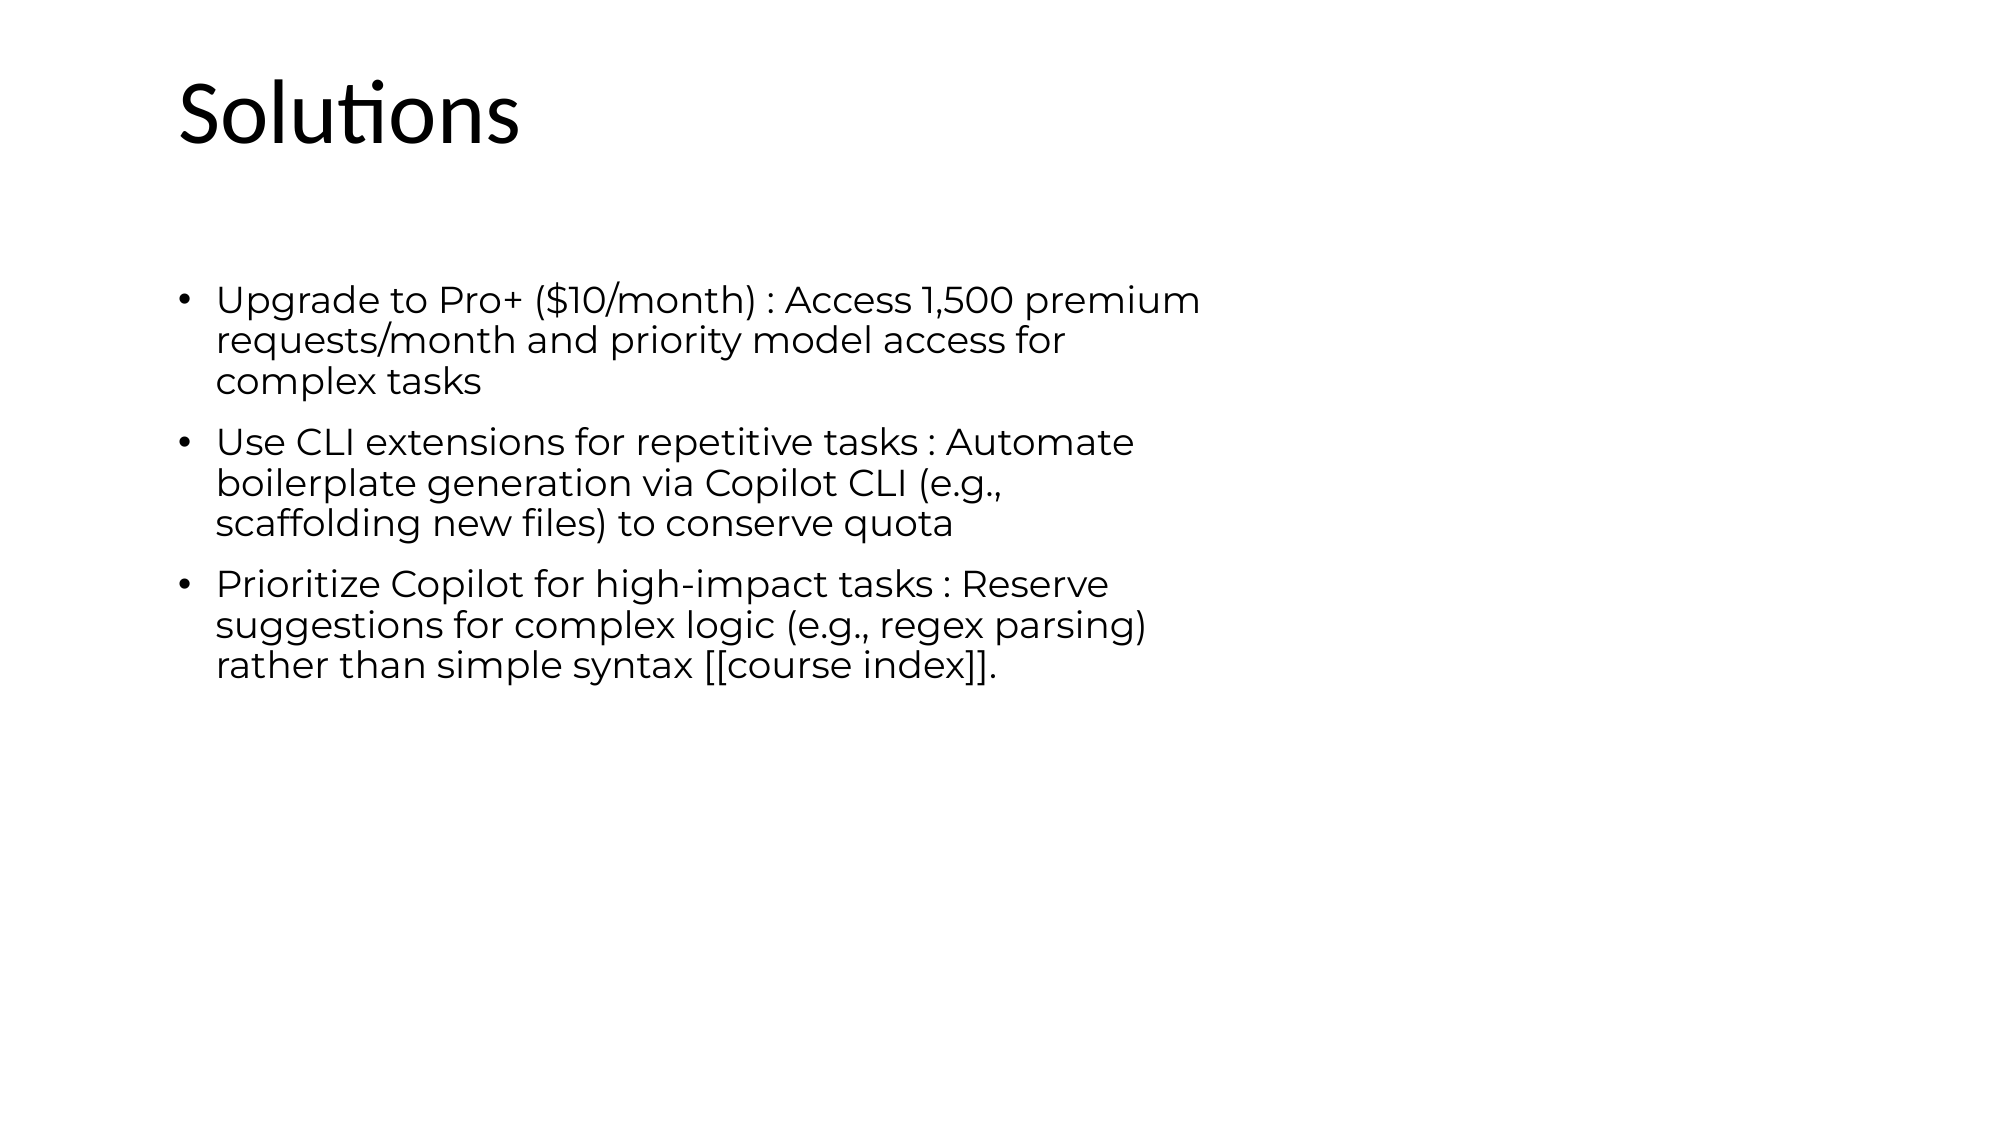

# Solutions
Upgrade to Pro+ ($10/month) : Access 1,500 premium requests/month and priority model access for complex tasks
Use CLI extensions for repetitive tasks : Automate boilerplate generation via Copilot CLI (e.g., scaffolding new files) to conserve quota
Prioritize Copilot for high-impact tasks : Reserve suggestions for complex logic (e.g., regex parsing) rather than simple syntax [[course index]].